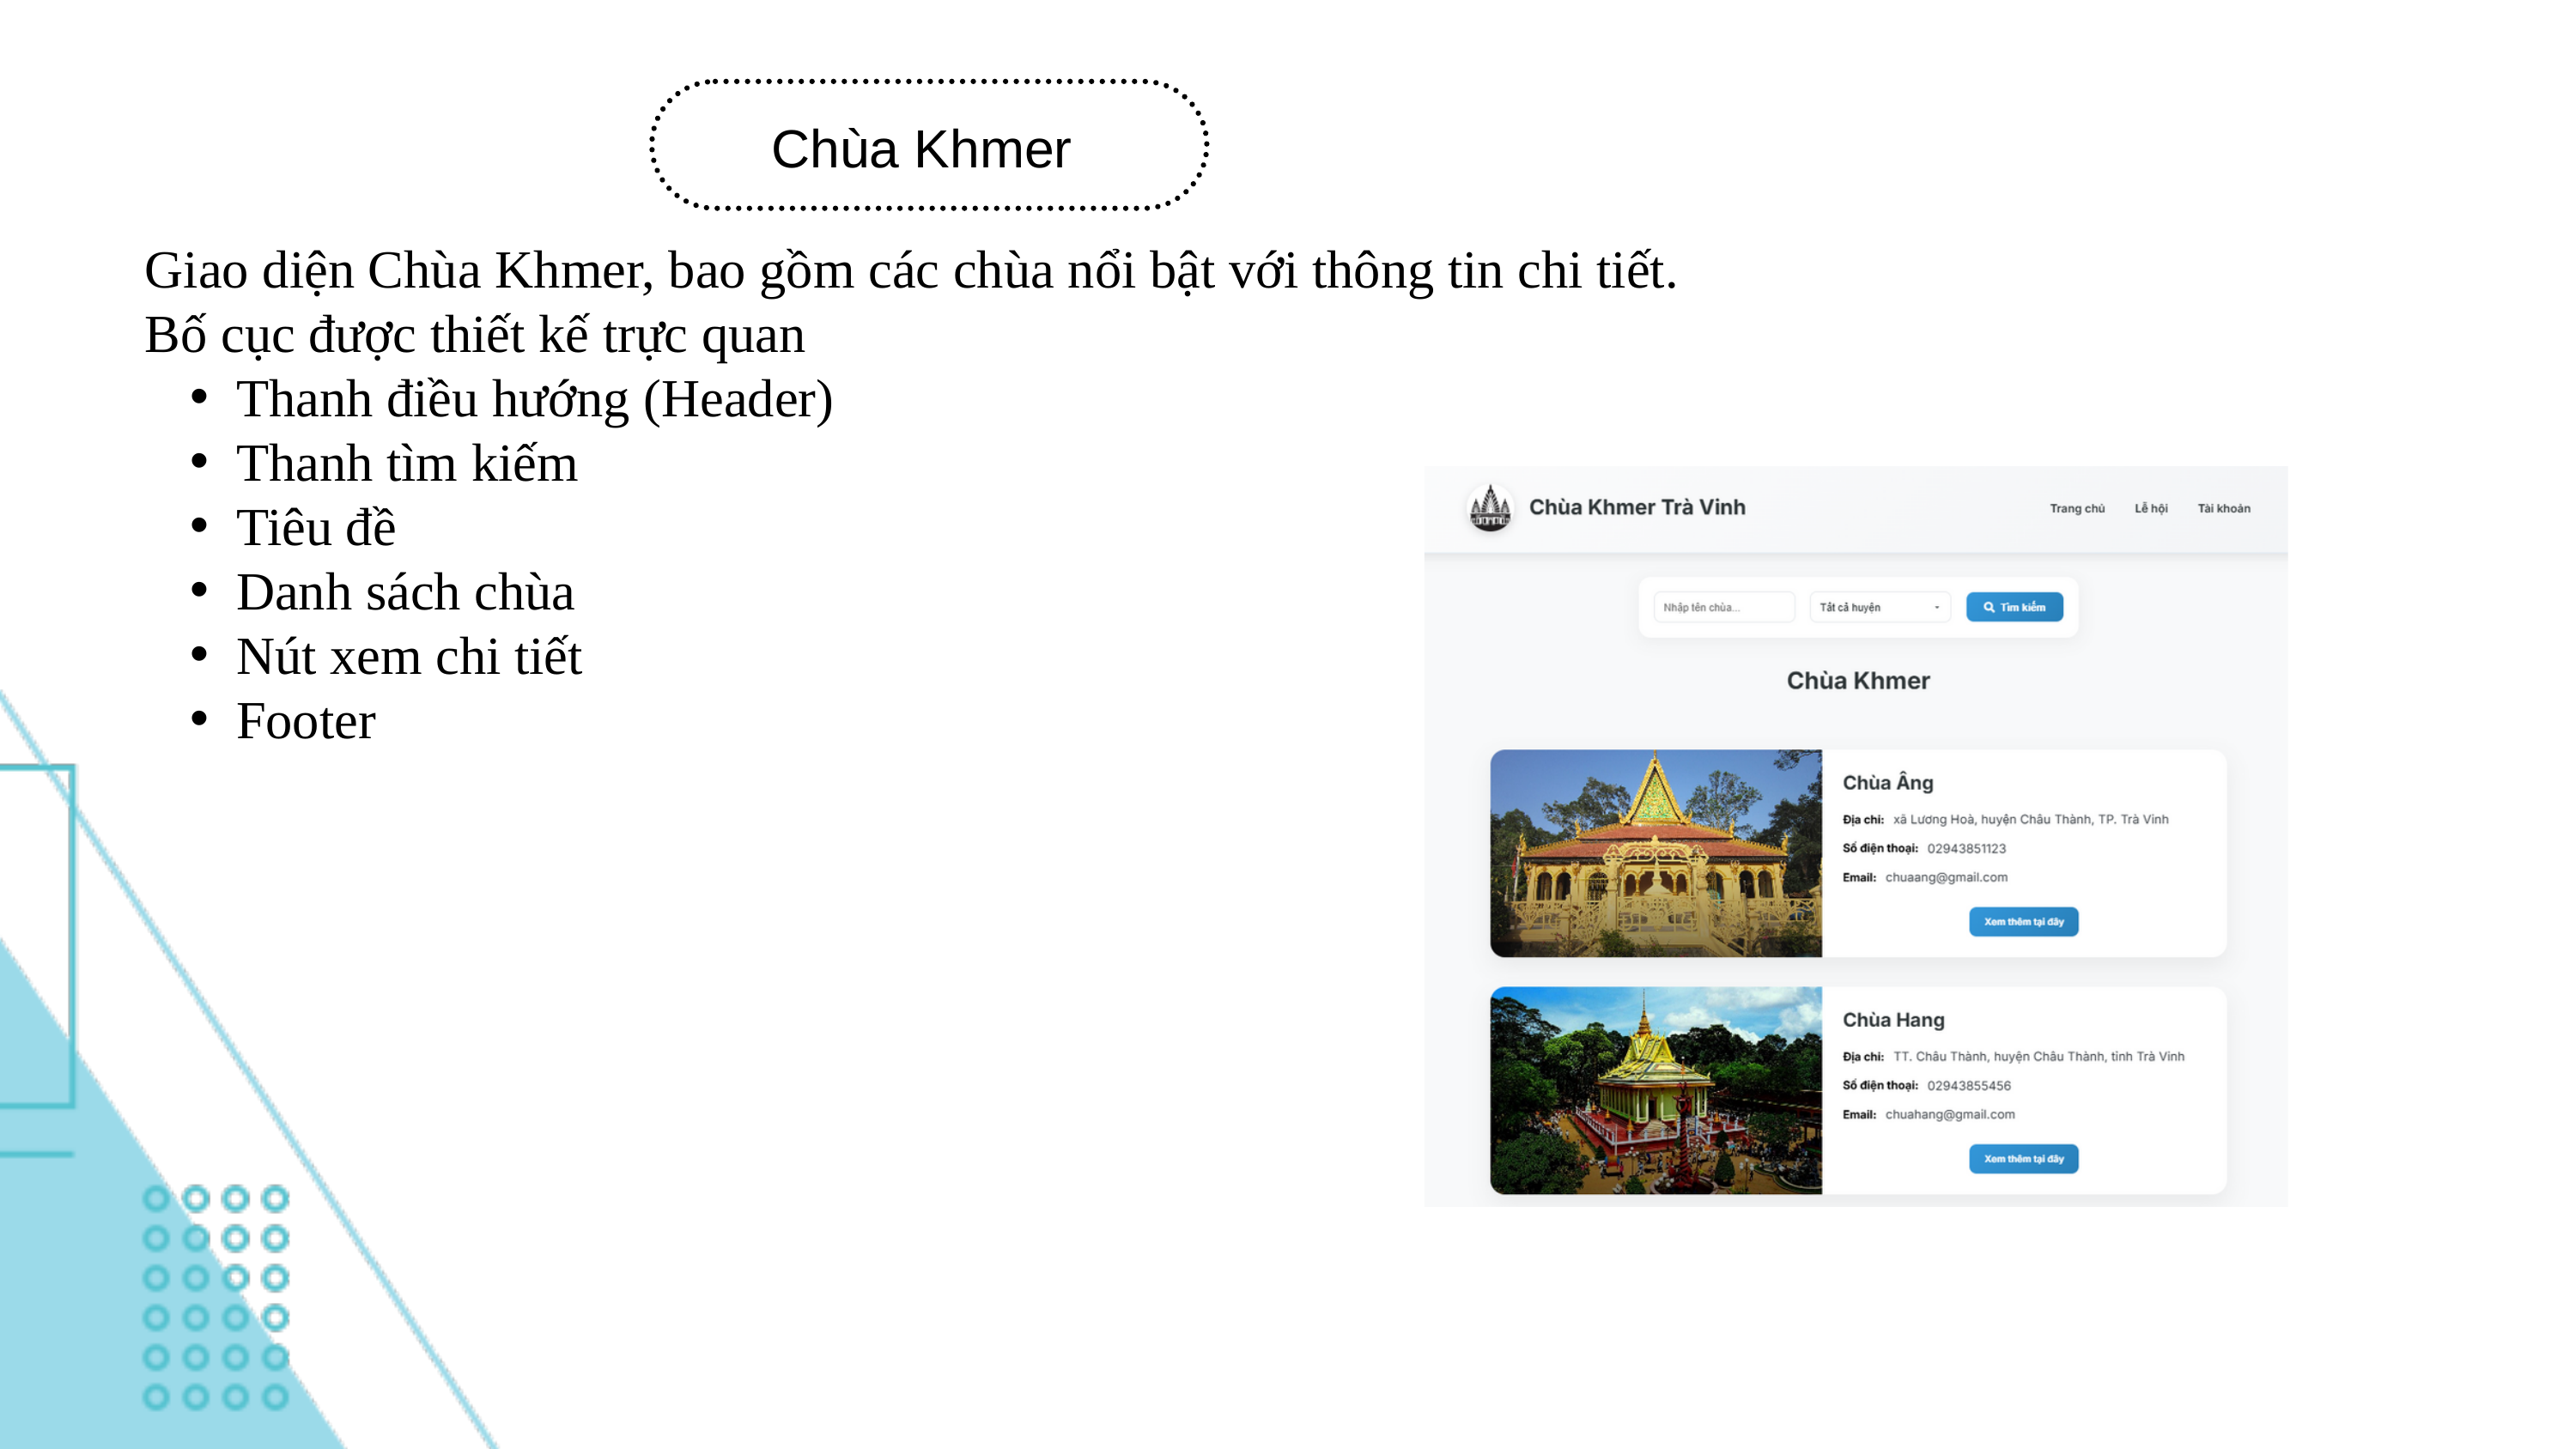

Chùa Khmer
Giao diện Chùa Khmer, bao gồm các chùa nổi bật với thông tin chi tiết.
Bố cục được thiết kế trực quan
Thanh điều hướng (Header)
Thanh tìm kiếm
Tiêu đề
Danh sách chùa
Nút xem chi tiết
Footer